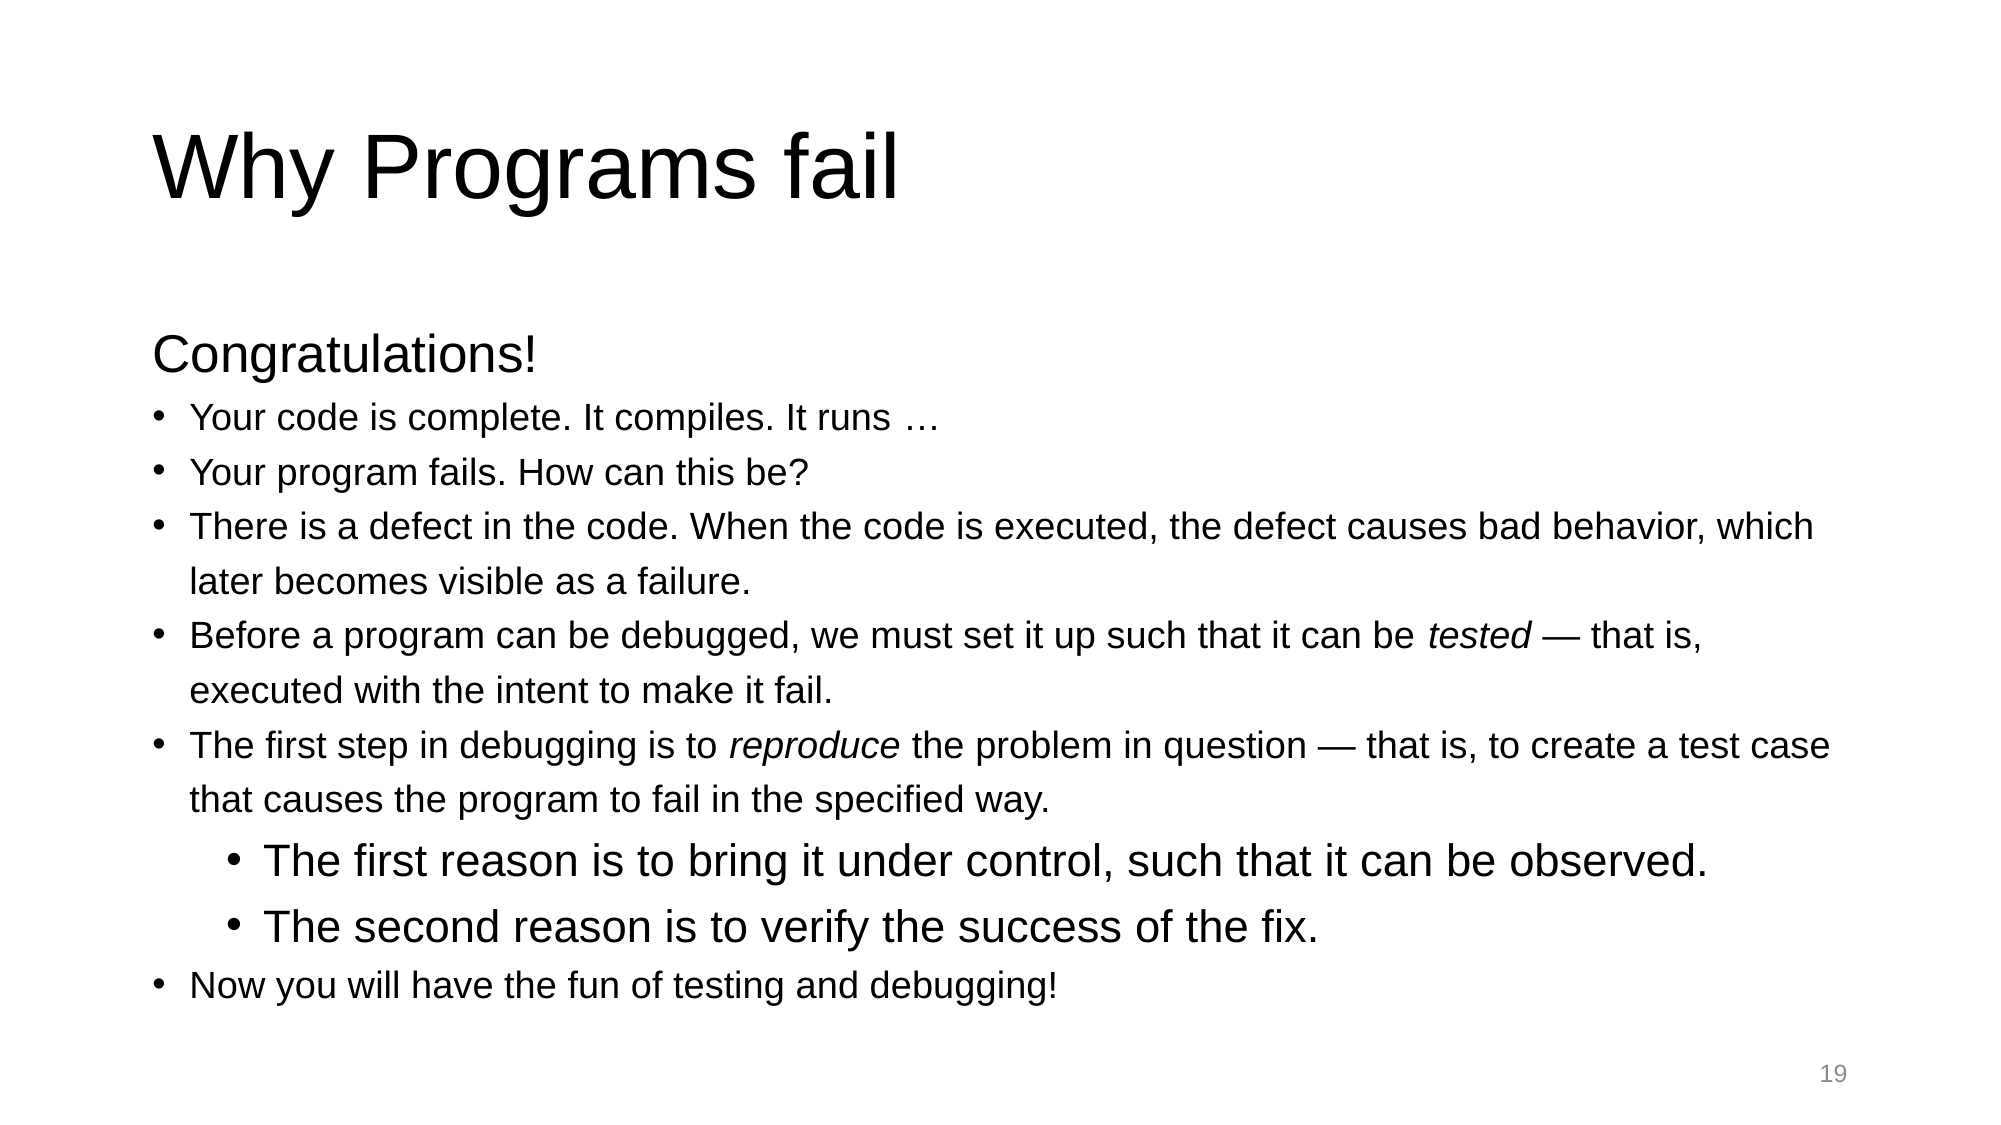

# Why Programs fail
Congratulations!
Your code is complete. It compiles. It runs …
Your program fails. How can this be?
There is a defect in the code. When the code is executed, the defect causes bad behavior, which later becomes visible as a failure.
Before a program can be debugged, we must set it up such that it can be tested — that is, executed with the intent to make it fail.
The first step in debugging is to reproduce the problem in question — that is, to create a test case that causes the program to fail in the specified way.
The first reason is to bring it under control, such that it can be observed.
The second reason is to verify the success of the fix.
Now you will have the fun of testing and debugging!
19